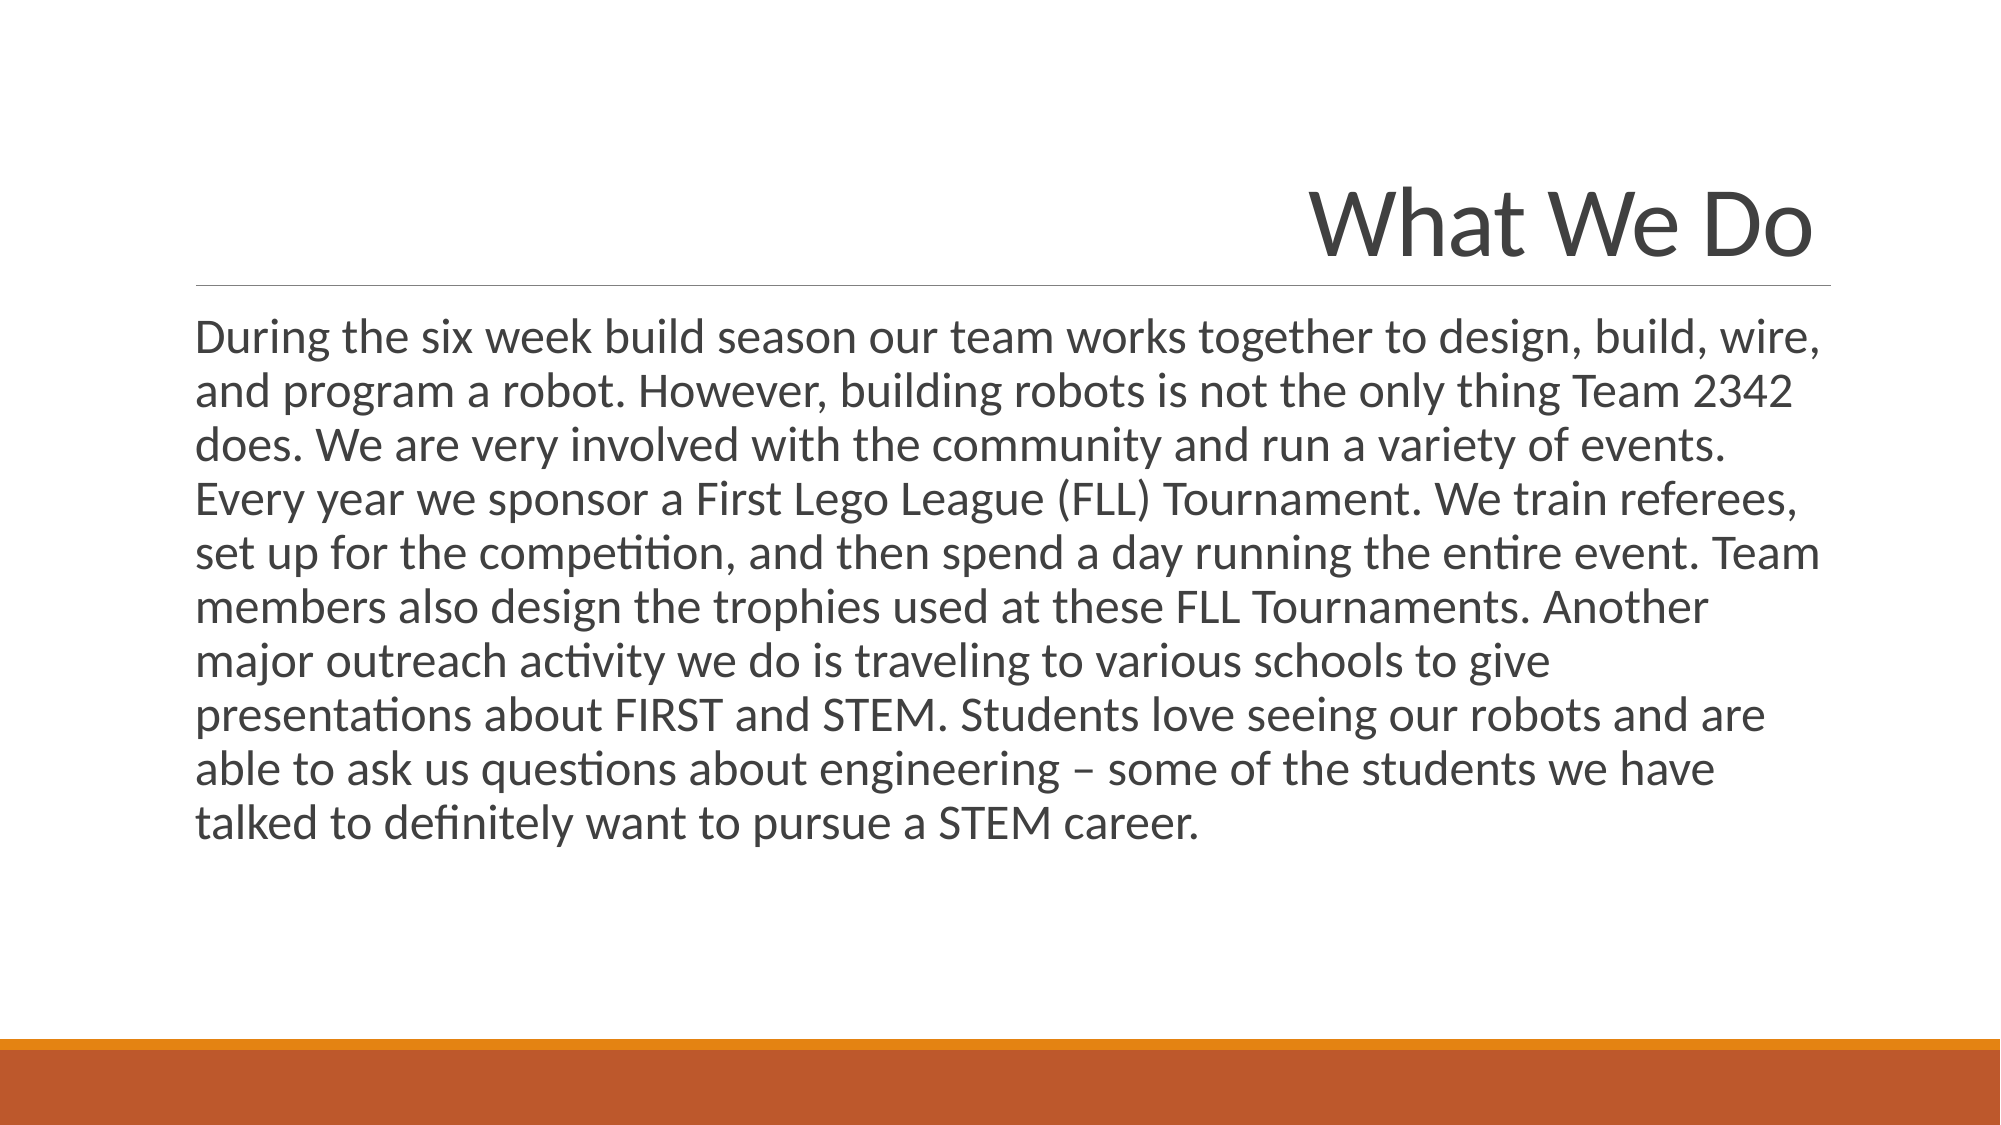

During the six week build season our team works together to design, build, wire, and program a robot. However, building robots is not the only thing Team 2342 does. We are very involved with the community and run a variety of events. Every year we sponsor a First Lego League (FLL) Tournament. We train referees, set up for the competition, and then spend a day running the entire event. Team members also design the trophies used at these FLL Tournaments. Another major outreach activity we do is traveling to various schools to give presentations about FIRST and STEM. Students love seeing our robots and are able to ask us questions about engineering – some of the students we have talked to definitely want to pursue a STEM career.
# What We Do